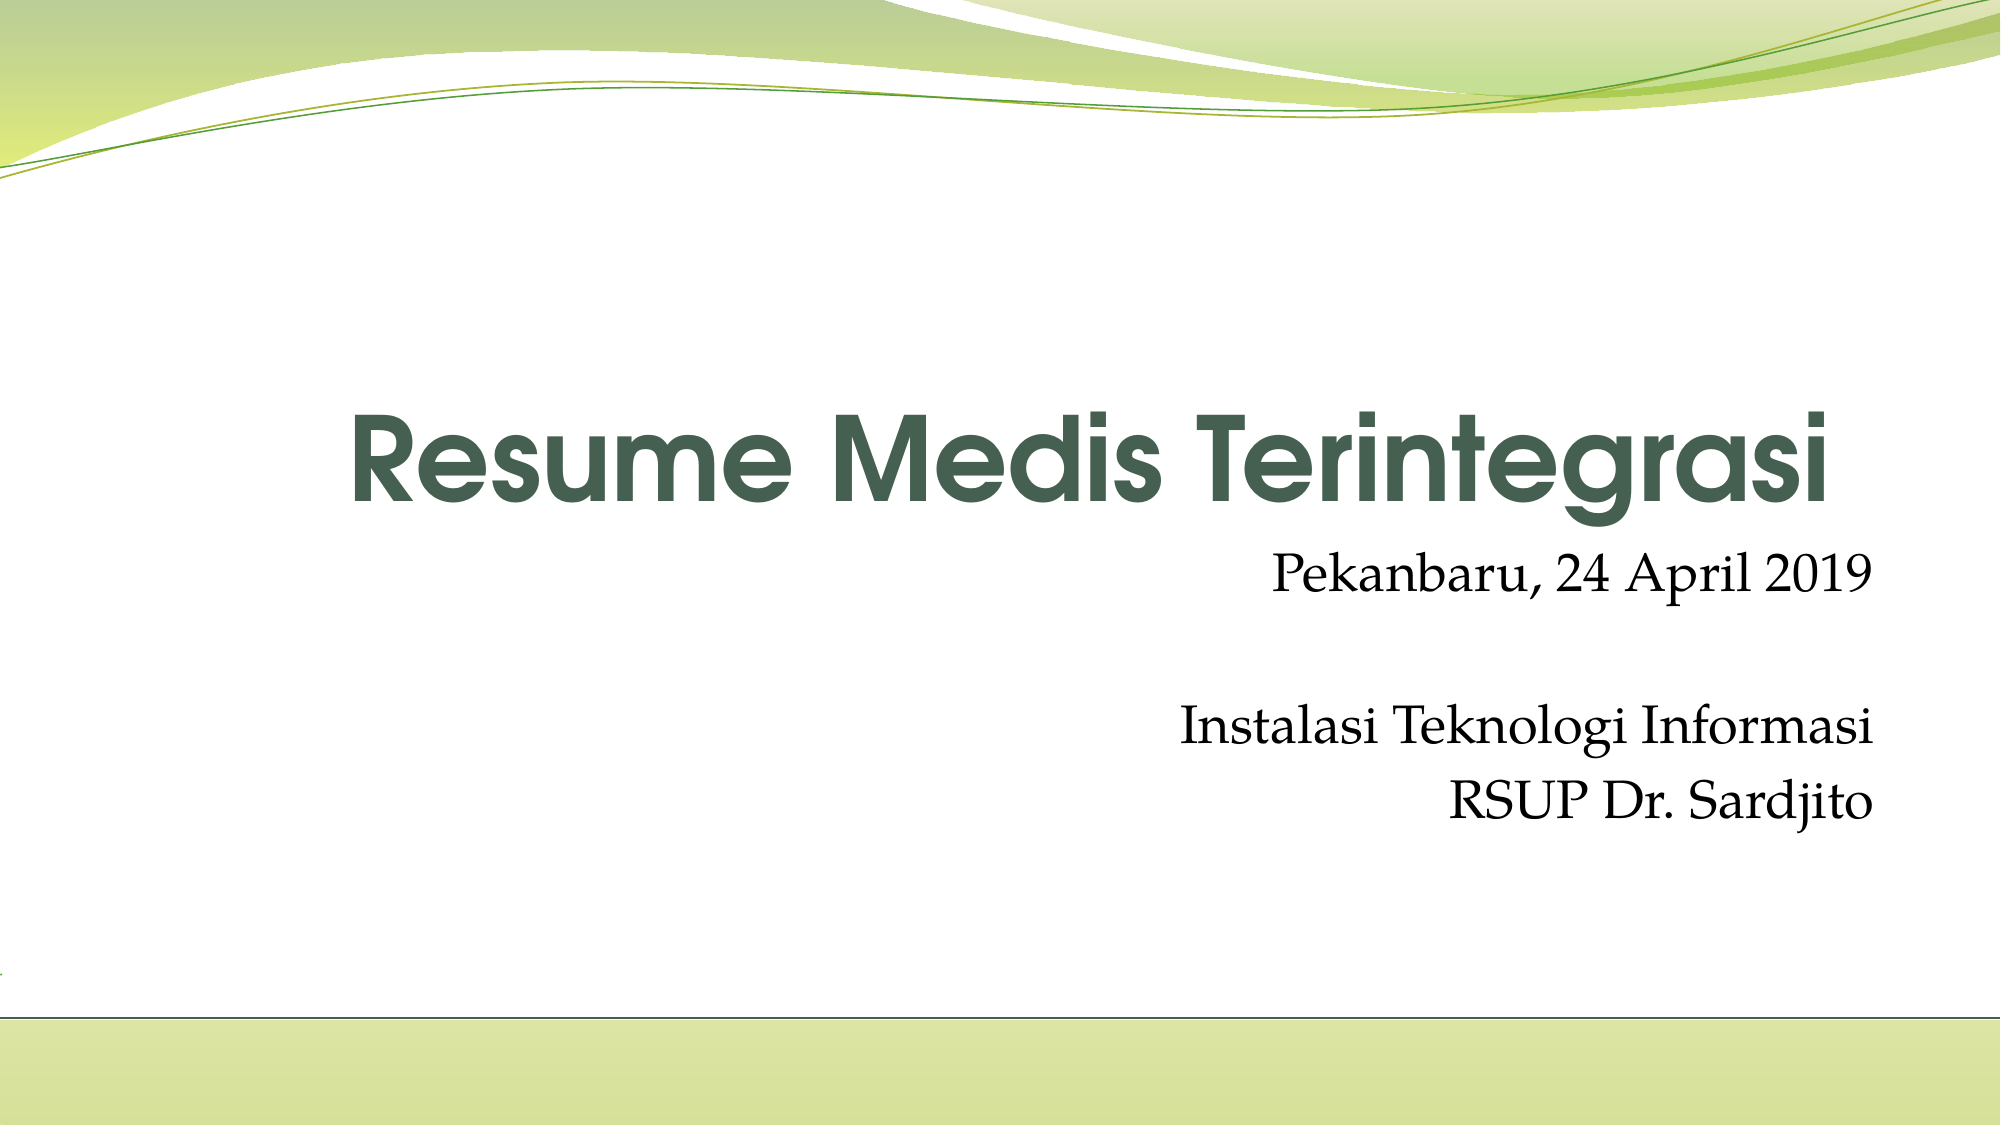

# Resume Medis Terintegrasi
Pekanbaru, 24 April 2019

Instalasi Teknologi Informasi
RSUP Dr. Sardjito